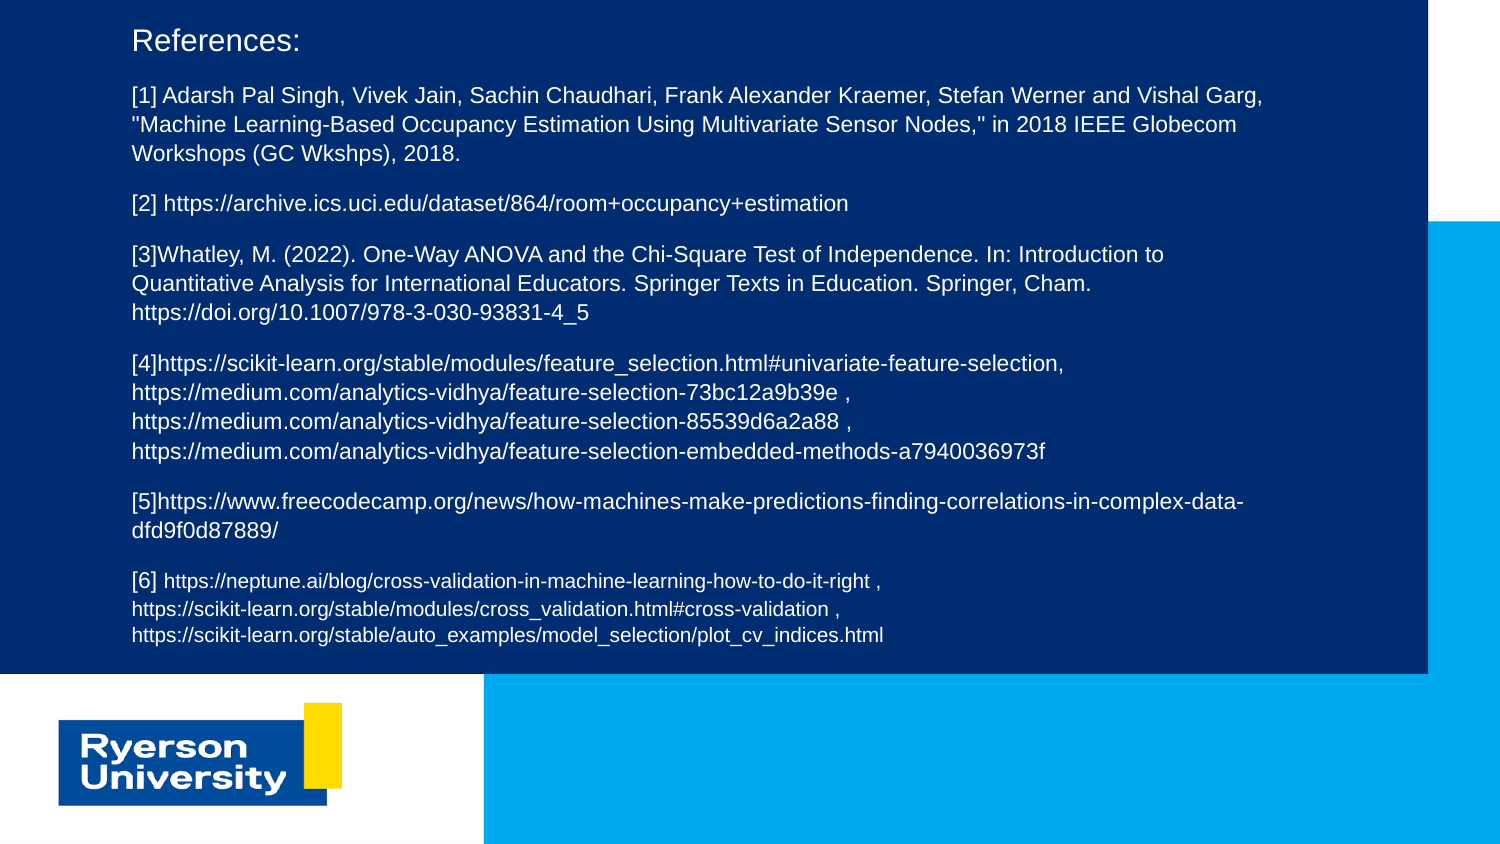

# References:
[1] Adarsh Pal Singh, Vivek Jain, Sachin Chaudhari, Frank Alexander Kraemer, Stefan Werner and Vishal Garg, "Machine Learning-Based Occupancy Estimation Using Multivariate Sensor Nodes," in 2018 IEEE Globecom Workshops (GC Wkshps), 2018.
[2] https://archive.ics.uci.edu/dataset/864/room+occupancy+estimation
[3]Whatley, M. (2022). One-Way ANOVA and the Chi-Square Test of Independence. In: Introduction to Quantitative Analysis for International Educators. Springer Texts in Education. Springer, Cham. https://doi.org/10.1007/978-3-030-93831-4_5
[4]https://scikit-learn.org/stable/modules/feature_selection.html#univariate-feature-selection, https://medium.com/analytics-vidhya/feature-selection-73bc12a9b39e , https://medium.com/analytics-vidhya/feature-selection-85539d6a2a88 , https://medium.com/analytics-vidhya/feature-selection-embedded-methods-a7940036973f
[5]https://www.freecodecamp.org/news/how-machines-make-predictions-finding-correlations-in-complex-data-dfd9f0d87889/
[6] https://neptune.ai/blog/cross-validation-in-machine-learning-how-to-do-it-right , https://scikit-learn.org/stable/modules/cross_validation.html#cross-validation , https://scikit-learn.org/stable/auto_examples/model_selection/plot_cv_indices.html